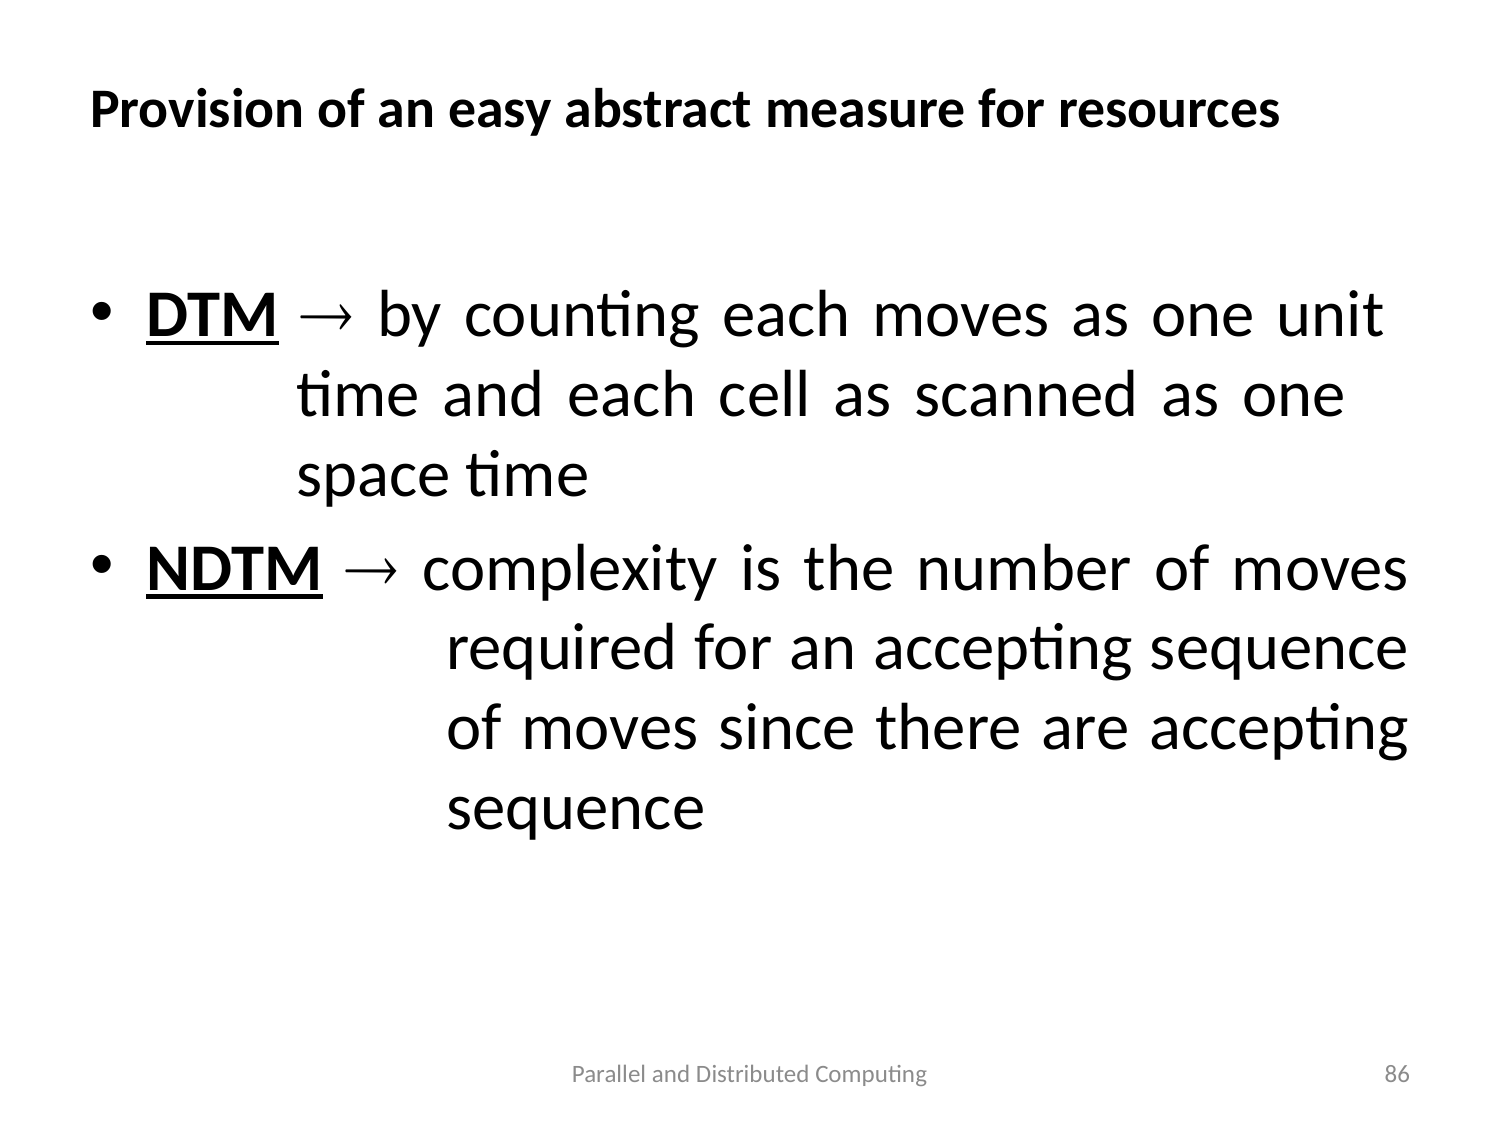

# Provision of an easy abstract measure for resources
DTM → by counting each moves as one unit 		time and each cell as scanned as one 		space time
NDTM → complexity is the number of moves 		required for an accepting sequence 		of moves since there are accepting 		sequence
Parallel and Distributed Computing
86